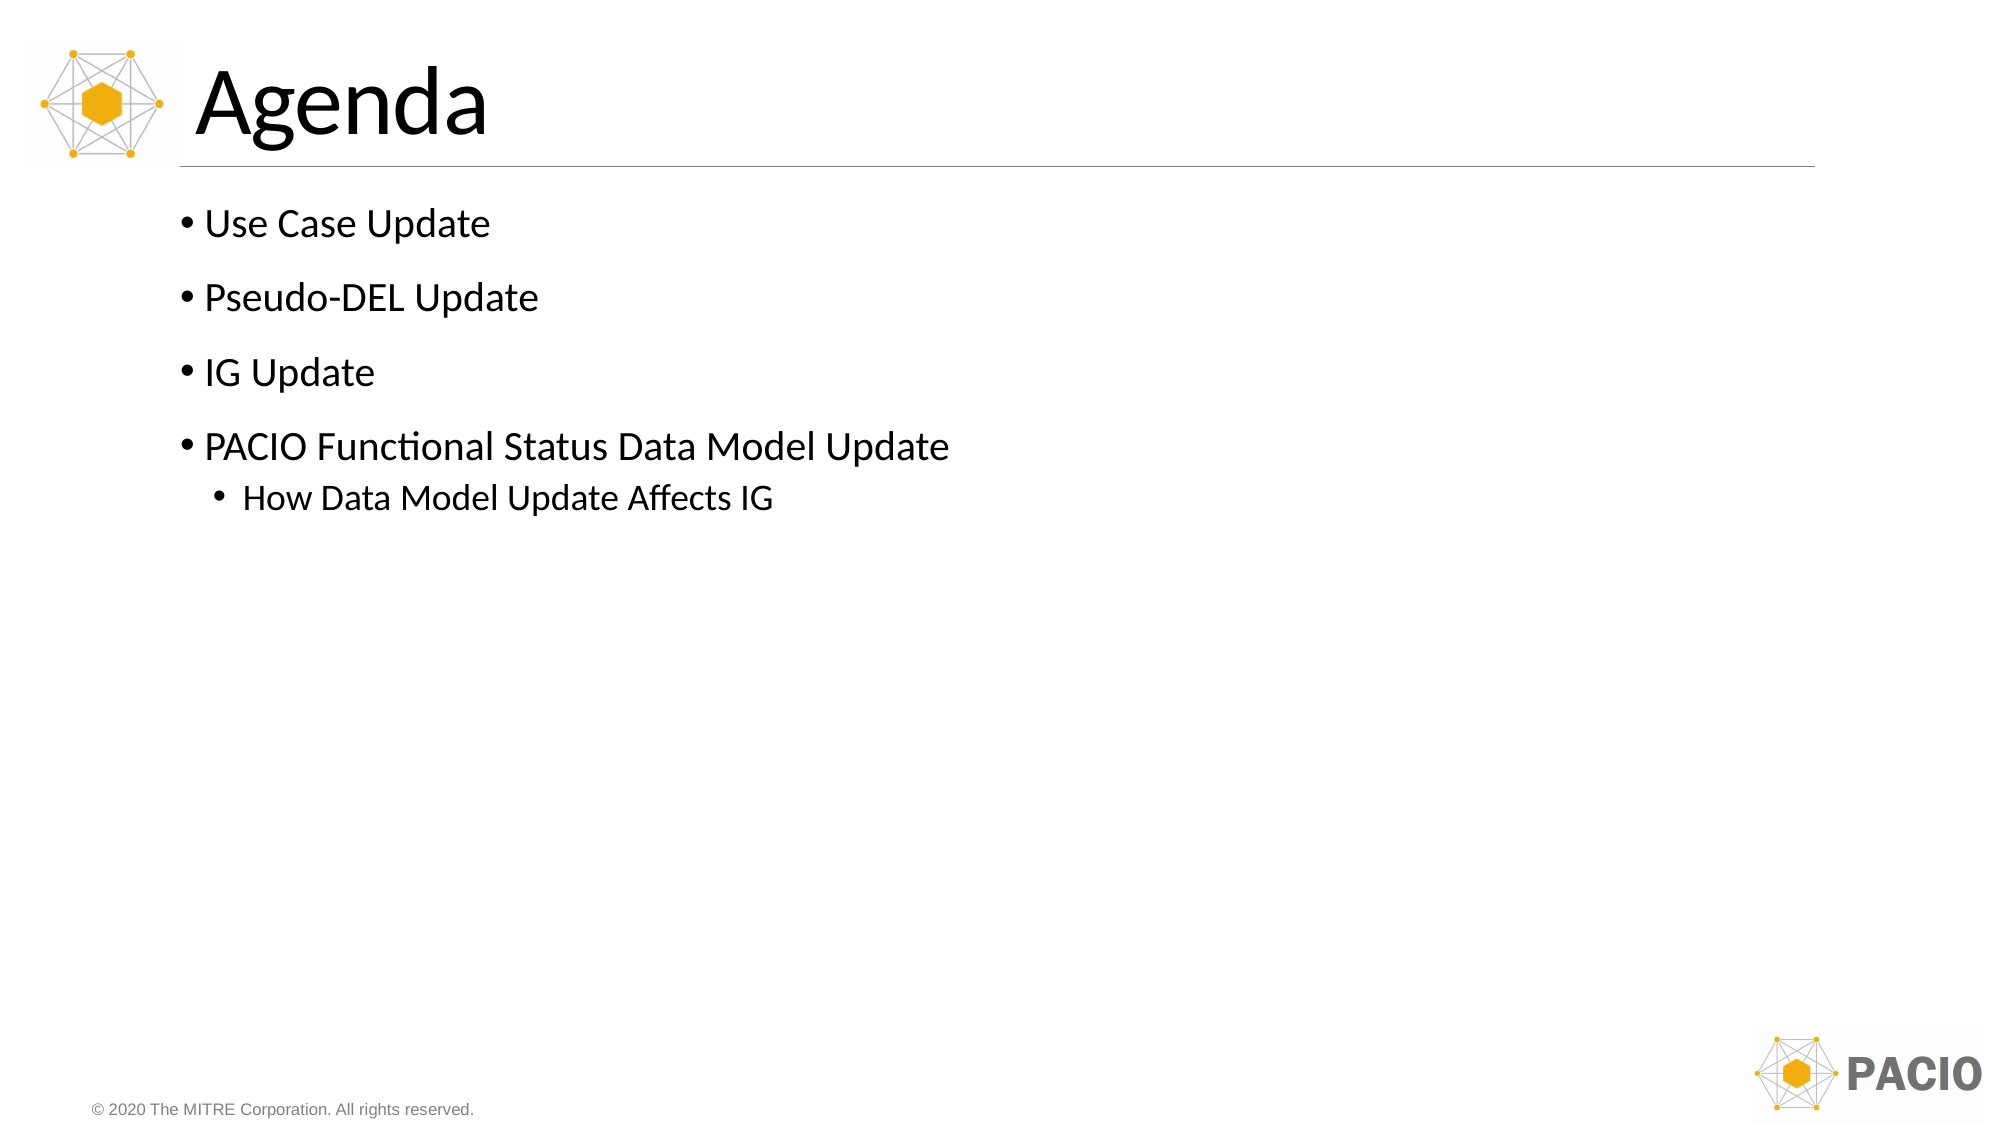

# Agenda
 Use Case Update
 Pseudo-DEL Update
 IG Update
 PACIO Functional Status Data Model Update
How Data Model Update Affects IG